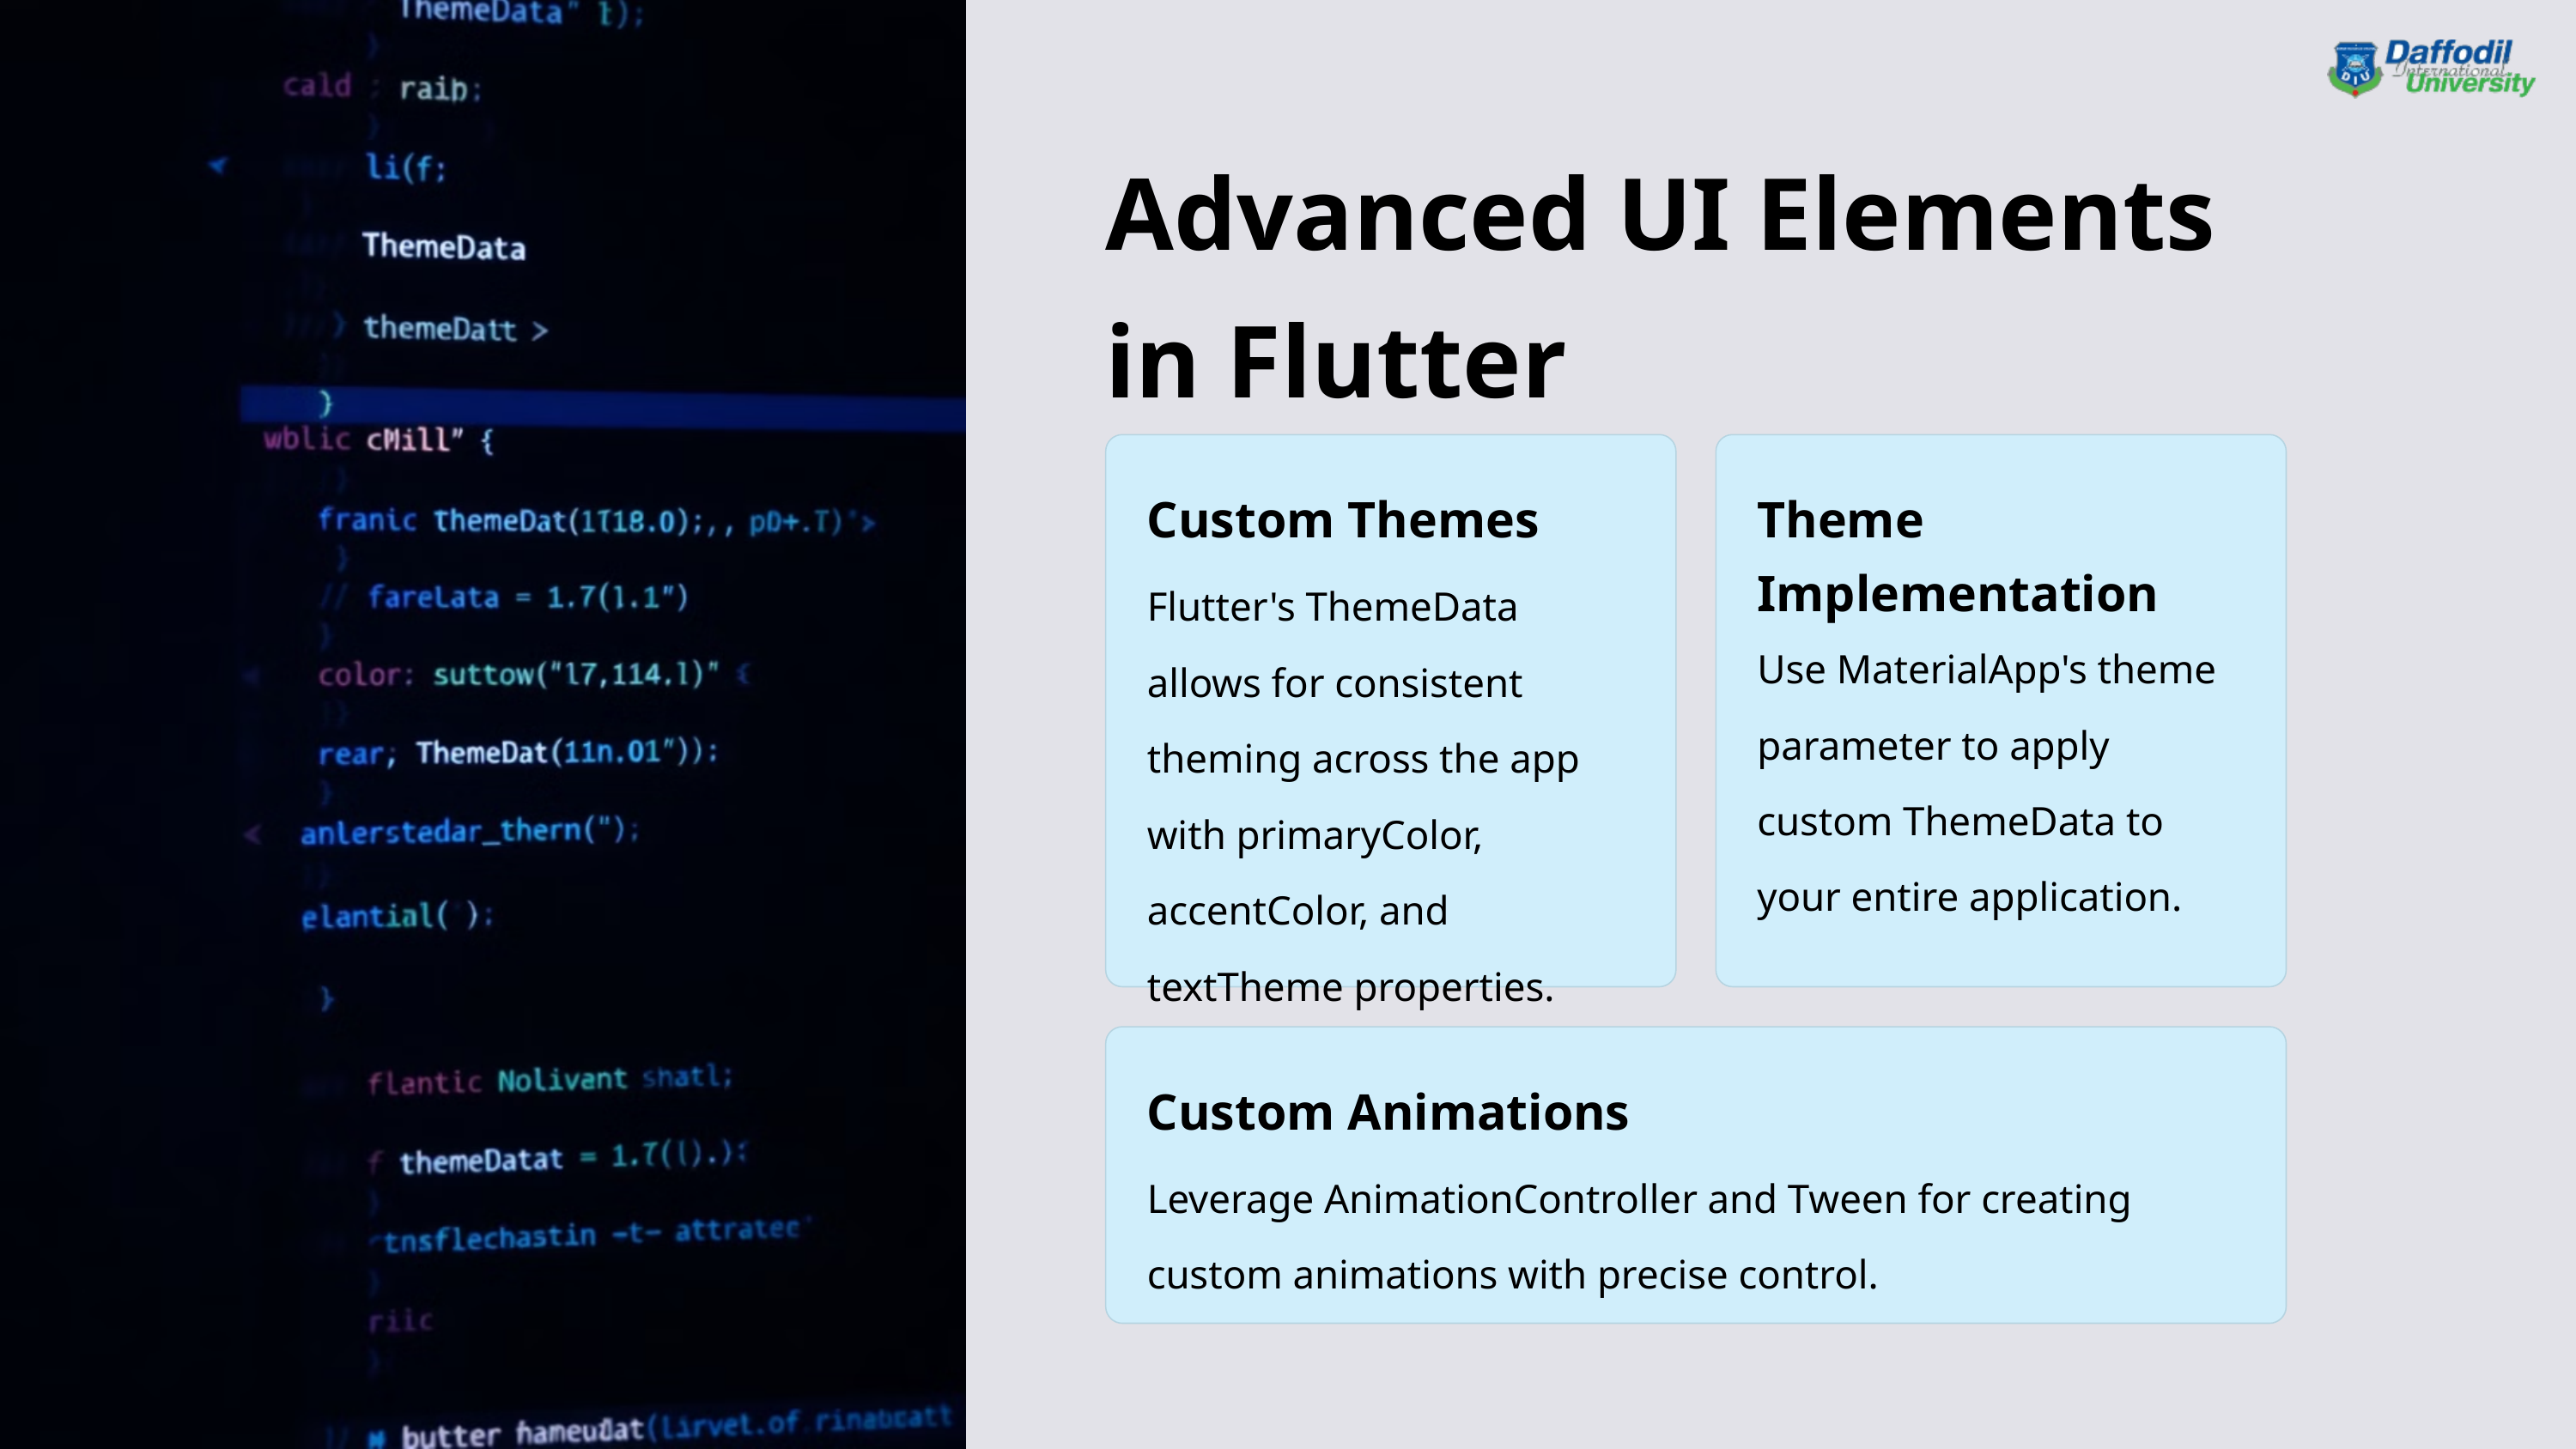

Advanced UI Elements in Flutter

Custom Themes

Theme Implementation

Flutter's ThemeData allows for consistent theming across the app with primaryColor, accentColor, and textTheme properties.

Use MaterialApp's theme parameter to apply custom ThemeData to your entire application.

Custom Animations

Leverage AnimationController and Tween for creating custom animations with precise control.